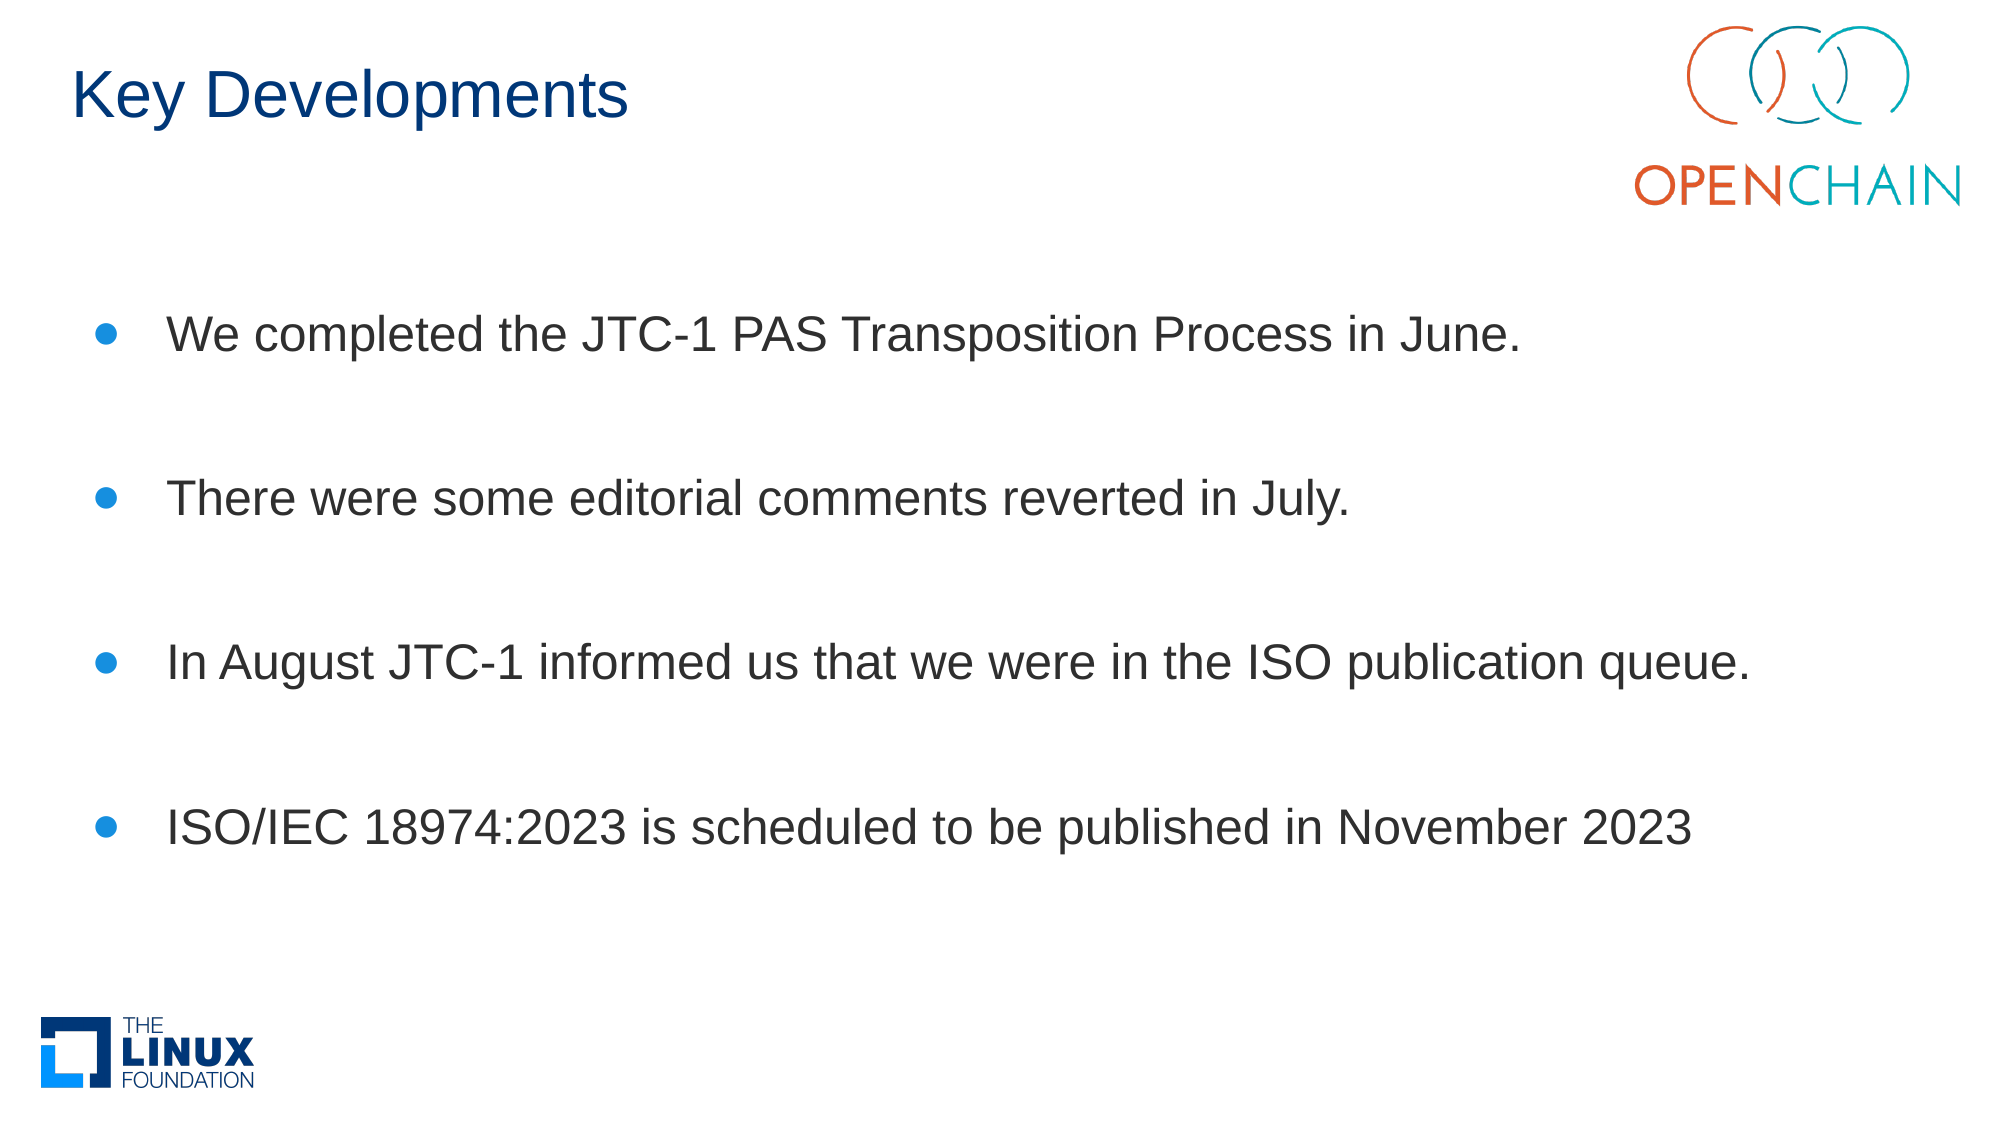

# Key Developments
We completed the JTC-1 PAS Transposition Process in June.

There were some editorial comments reverted in July.

In August JTC-1 informed us that we were in the ISO publication queue.

ISO/IEC 18974:2023 is scheduled to be published in November 2023